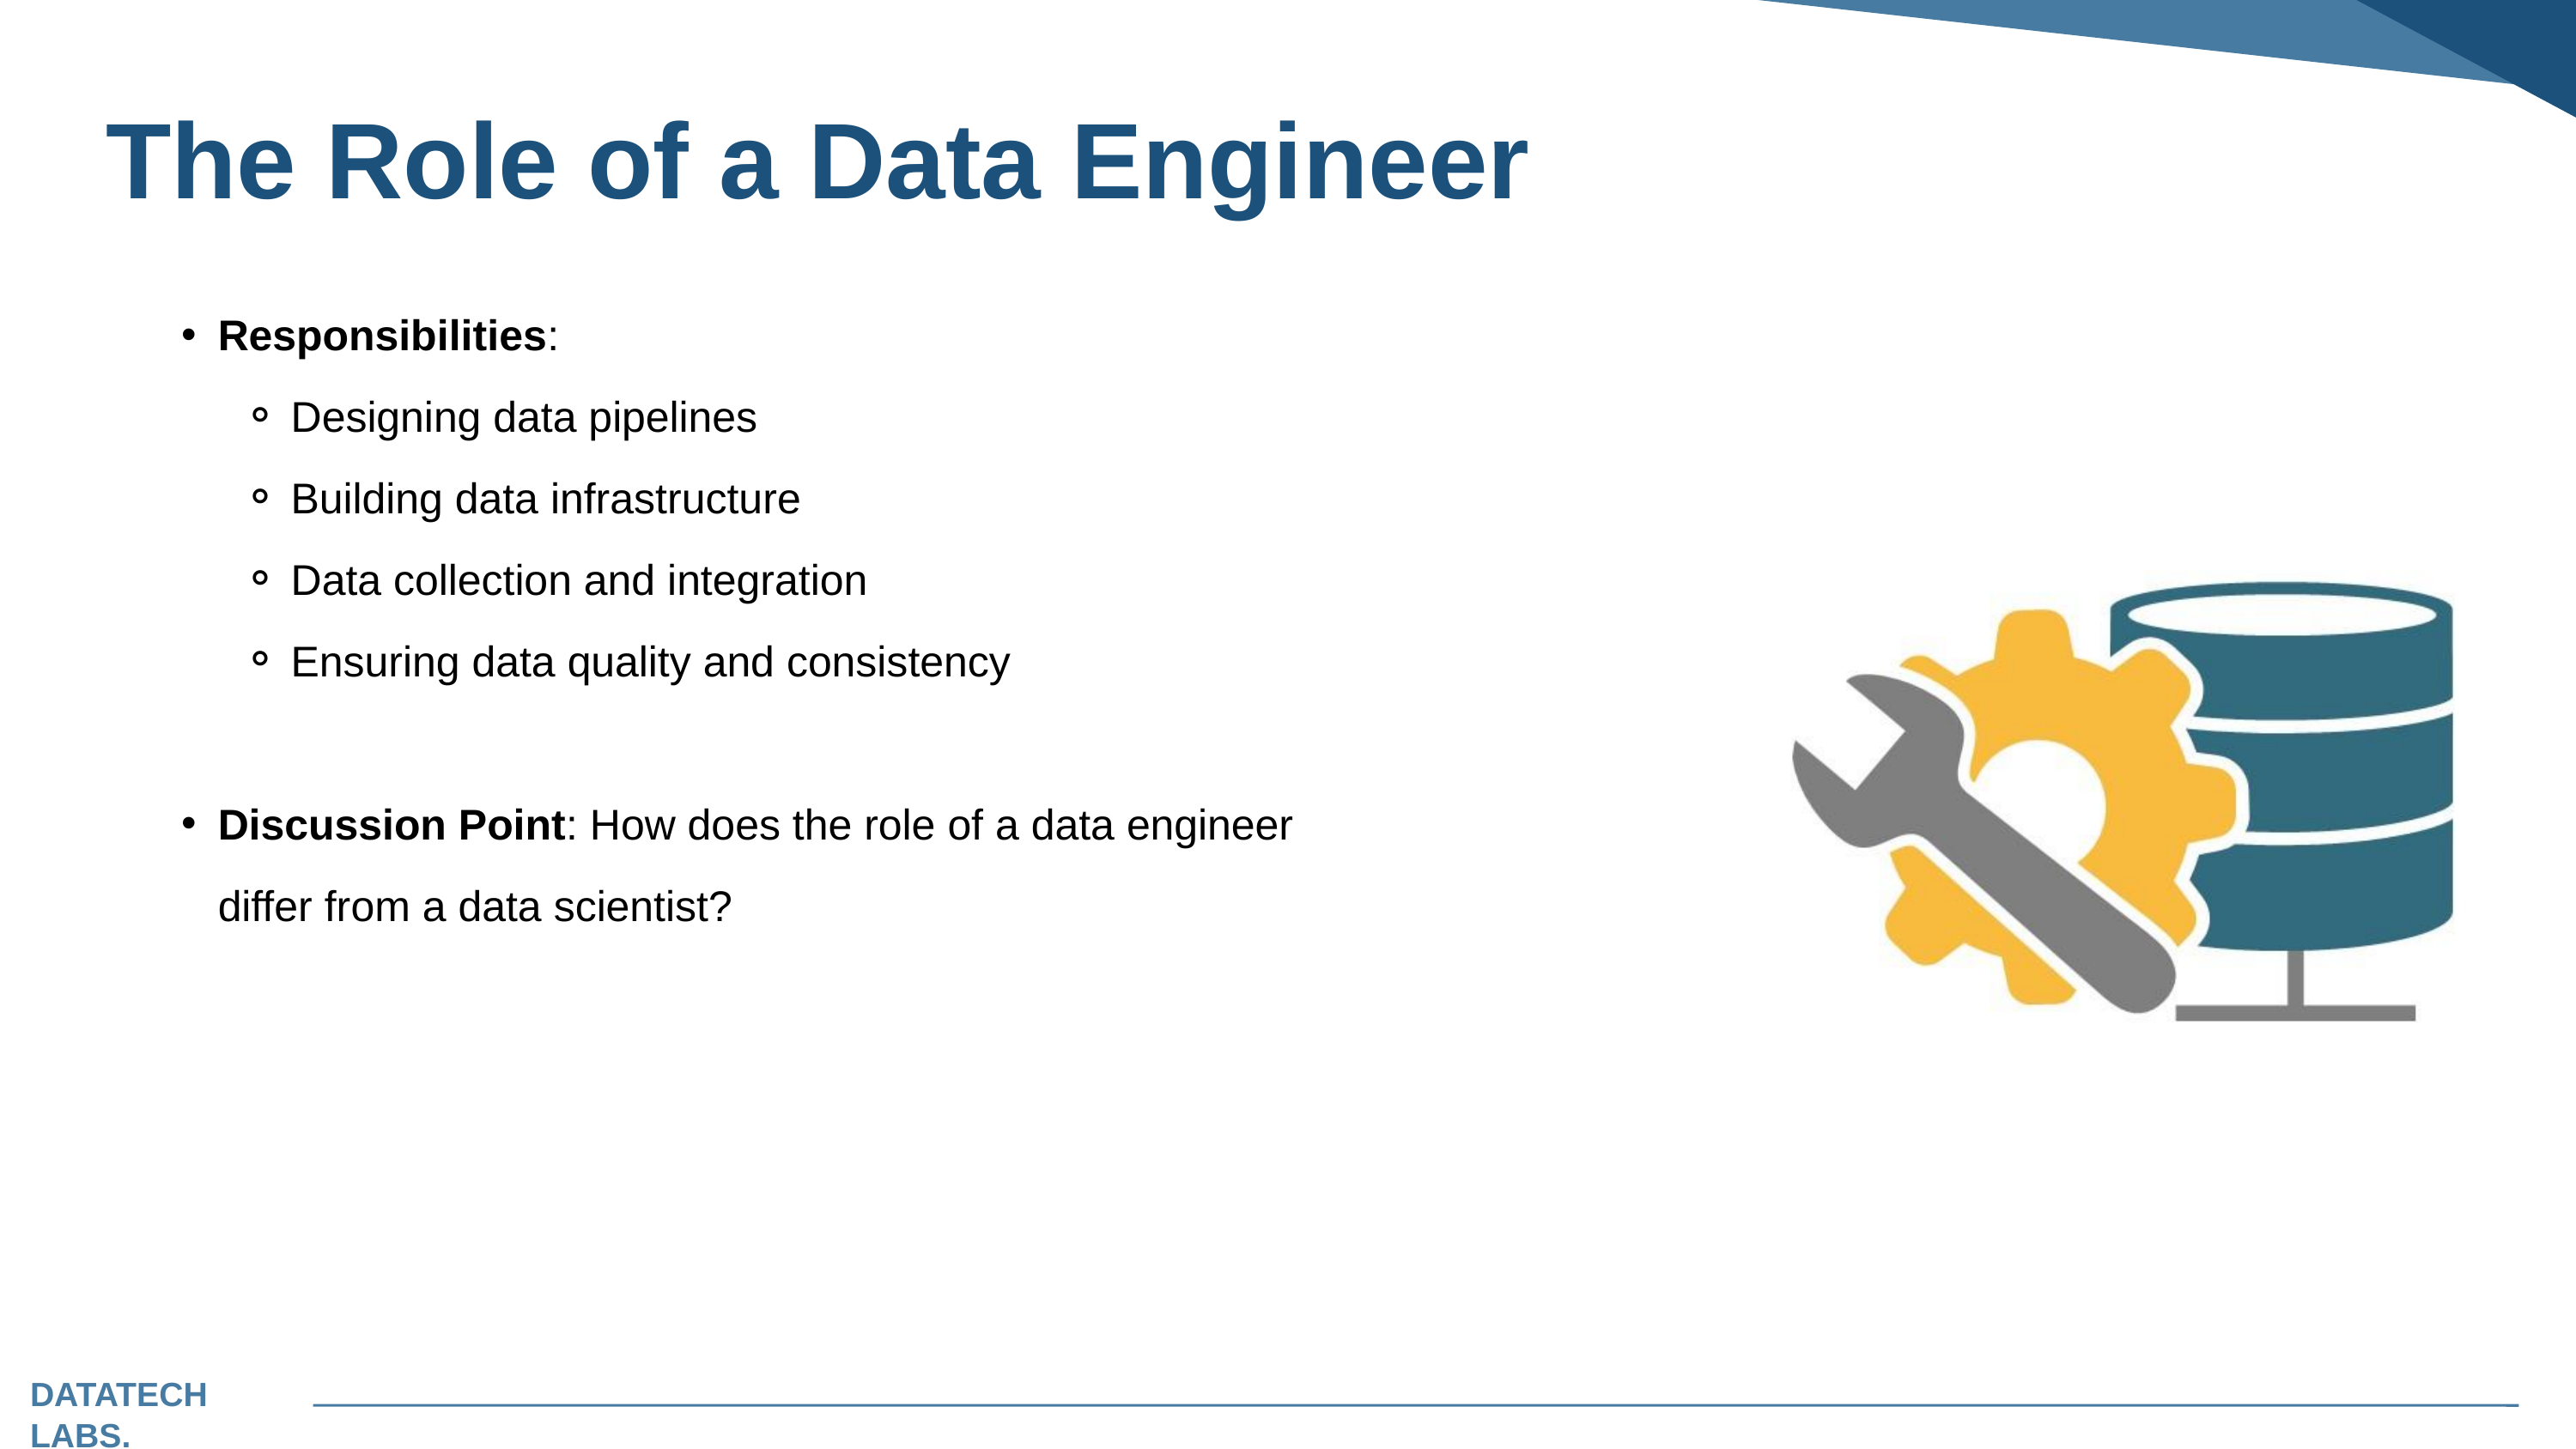

The Role of a Data Engineer
Responsibilities:
Designing data pipelines
Building data infrastructure
Data collection and integration
Ensuring data quality and consistency

Discussion Point: How does the role of a data engineer differ from a data scientist?

DATATECH LABS.